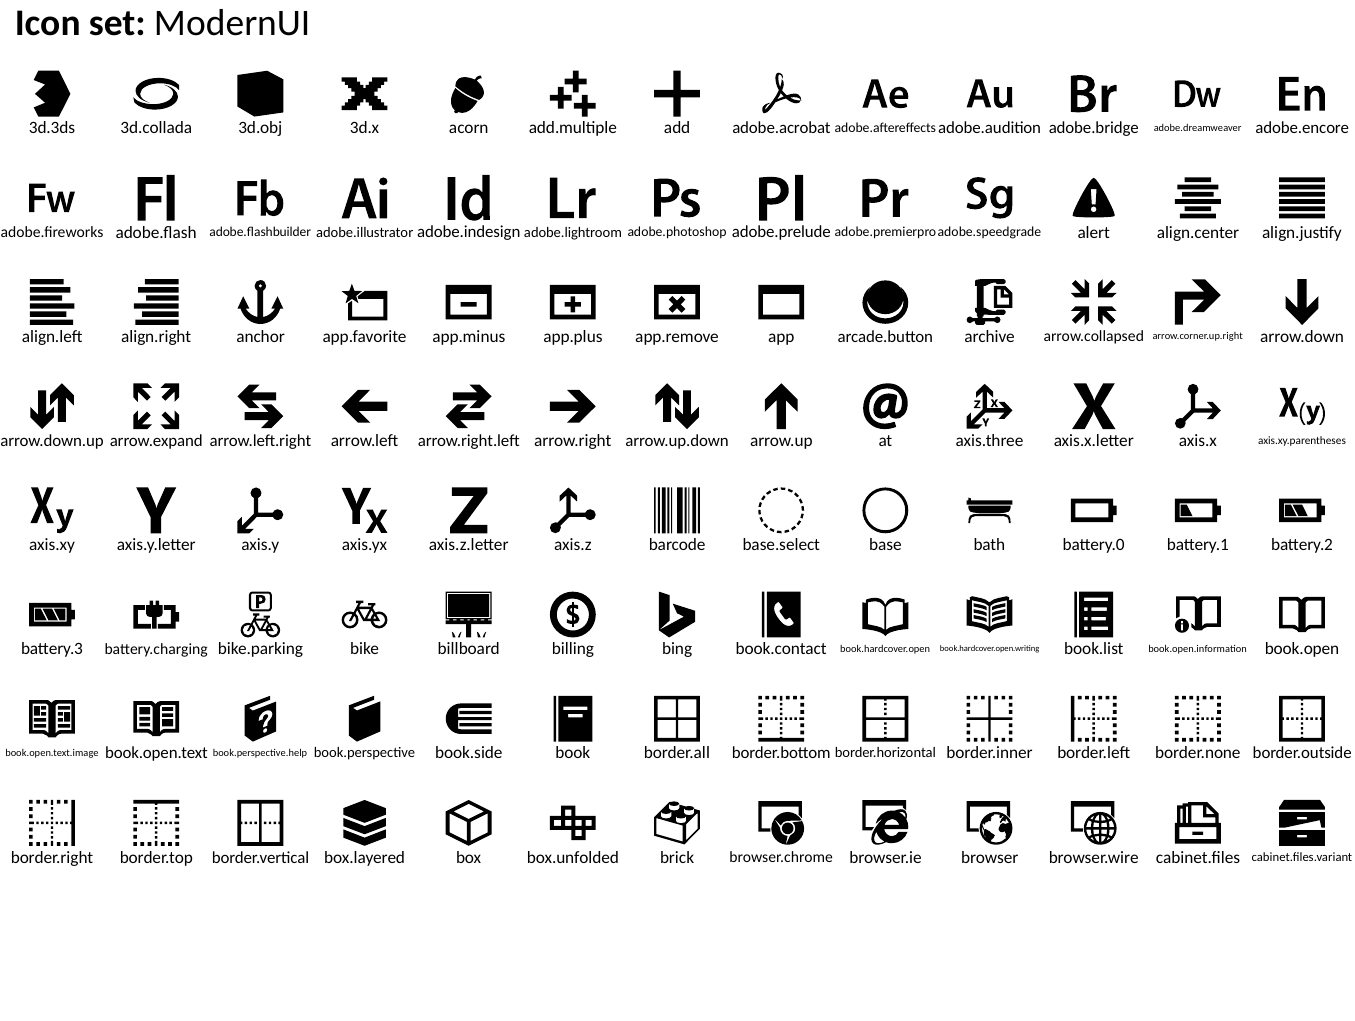

Icon set: ModernUI

3d.3ds
3d.collada
3d.obj
3d.x
acorn
add.multiple
add
adobe.acrobat
adobe.aftereffects
adobe.audition
adobe.bridge
adobe.dreamweaver
adobe.encore

adobe.fireworks
adobe.flash
adobe.flashbuilder
adobe.illustrator
adobe.indesign
adobe.lightroom
adobe.photoshop
adobe.prelude
adobe.premierpro
adobe.speedgrade
alert
align.center
align.justify

align.left
align.right
anchor
app.favorite
app.minus
app.plus
app.remove
app
arcade.button
archive
arrow.collapsed
arrow.corner.up.right
arrow.down

arrow.down.up
arrow.expand
arrow.left.right
arrow.left
arrow.right.left
arrow.right
arrow.up.down
arrow.up
at
axis.three
axis.x.letter
axis.x
axis.xy.parentheses

axis.xy
axis.y.letter
axis.y
axis.yx
axis.z.letter
axis.z
barcode
base.select
base
bath
battery.0
battery.1
battery.2

battery.3
battery.charging
bike.parking
bike
billboard
billing
bing
book.contact
book.hardcover.open
book.hardcover.open.writing
book.list
book.open.information
book.open

book.open.text.image
book.open.text
book.perspective.help
book.perspective
book.side
book
border.all
border.bottom
border.horizontal
border.inner
border.left
border.none
border.outside

border.right
border.top
border.vertical
box.layered
box
box.unfolded
brick
browser.chrome
browser.ie
browser
browser.wire
cabinet.files
cabinet.files.variant